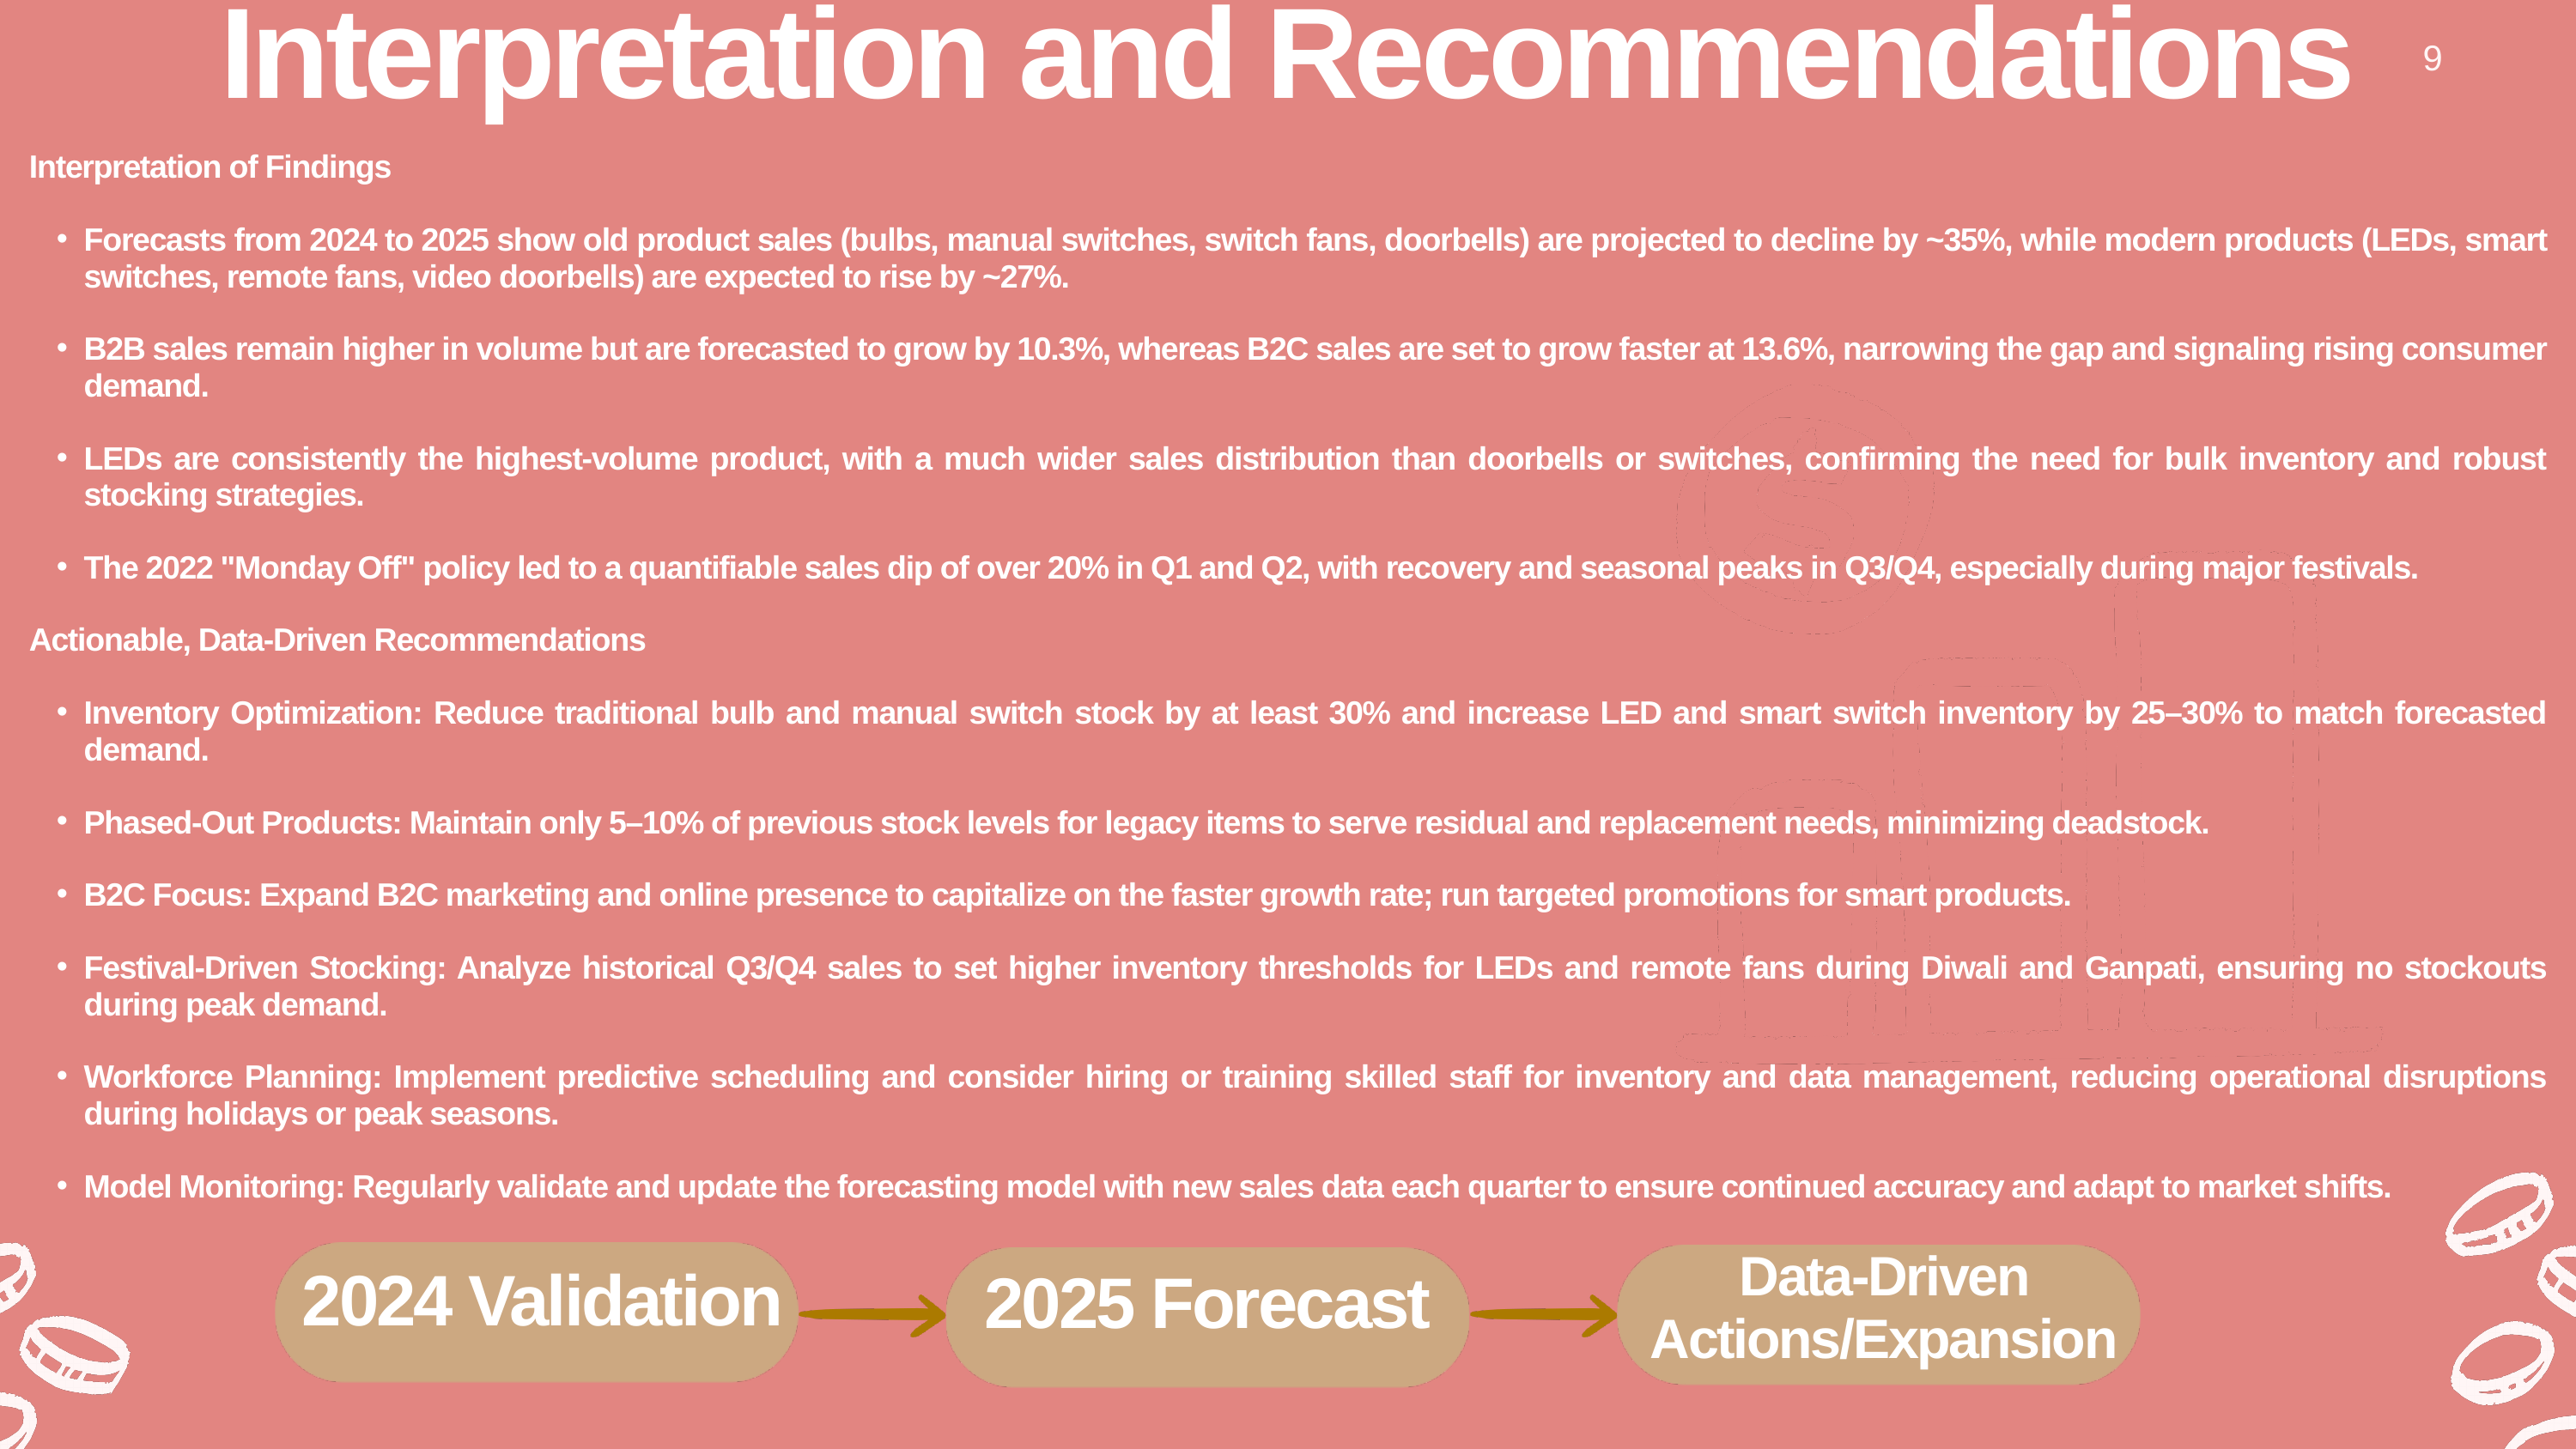

Interpretation and Recommendations
9
Interpretation of Findings

Forecasts from 2024 to 2025 show old product sales (bulbs, manual switches, switch fans, doorbells) are projected to decline by ~35%, while modern products (LEDs, smart switches, remote fans, video doorbells) are expected to rise by ~27%.

B2B sales remain higher in volume but are forecasted to grow by 10.3%, whereas B2C sales are set to grow faster at 13.6%, narrowing the gap and signaling rising consumer demand.

LEDs are consistently the highest-volume product, with a much wider sales distribution than doorbells or switches, confirming the need for bulk inventory and robust stocking strategies.

The 2022 "Monday Off" policy led to a quantifiable sales dip of over 20% in Q1 and Q2, with recovery and seasonal peaks in Q3/Q4, especially during major festivals.

Actionable, Data-Driven Recommendations

Inventory Optimization: Reduce traditional bulb and manual switch stock by at least 30% and increase LED and smart switch inventory by 25–30% to match forecasted demand.

Phased-Out Products: Maintain only 5–10% of previous stock levels for legacy items to serve residual and replacement needs, minimizing deadstock.

B2C Focus: Expand B2C marketing and online presence to capitalize on the faster growth rate; run targeted promotions for smart products.

Festival-Driven Stocking: Analyze historical Q3/Q4 sales to set higher inventory thresholds for LEDs and remote fans during Diwali and Ganpati, ensuring no stockouts during peak demand.

Workforce Planning: Implement predictive scheduling and consider hiring or training skilled staff for inventory and data management, reducing operational disruptions during holidays or peak seasons.

Model Monitoring: Regularly validate and update the forecasting model with new sales data each quarter to ensure continued accuracy and adapt to market shifts.

Data-Driven Actions/Expansion

2024 Validation
2025 Forecast